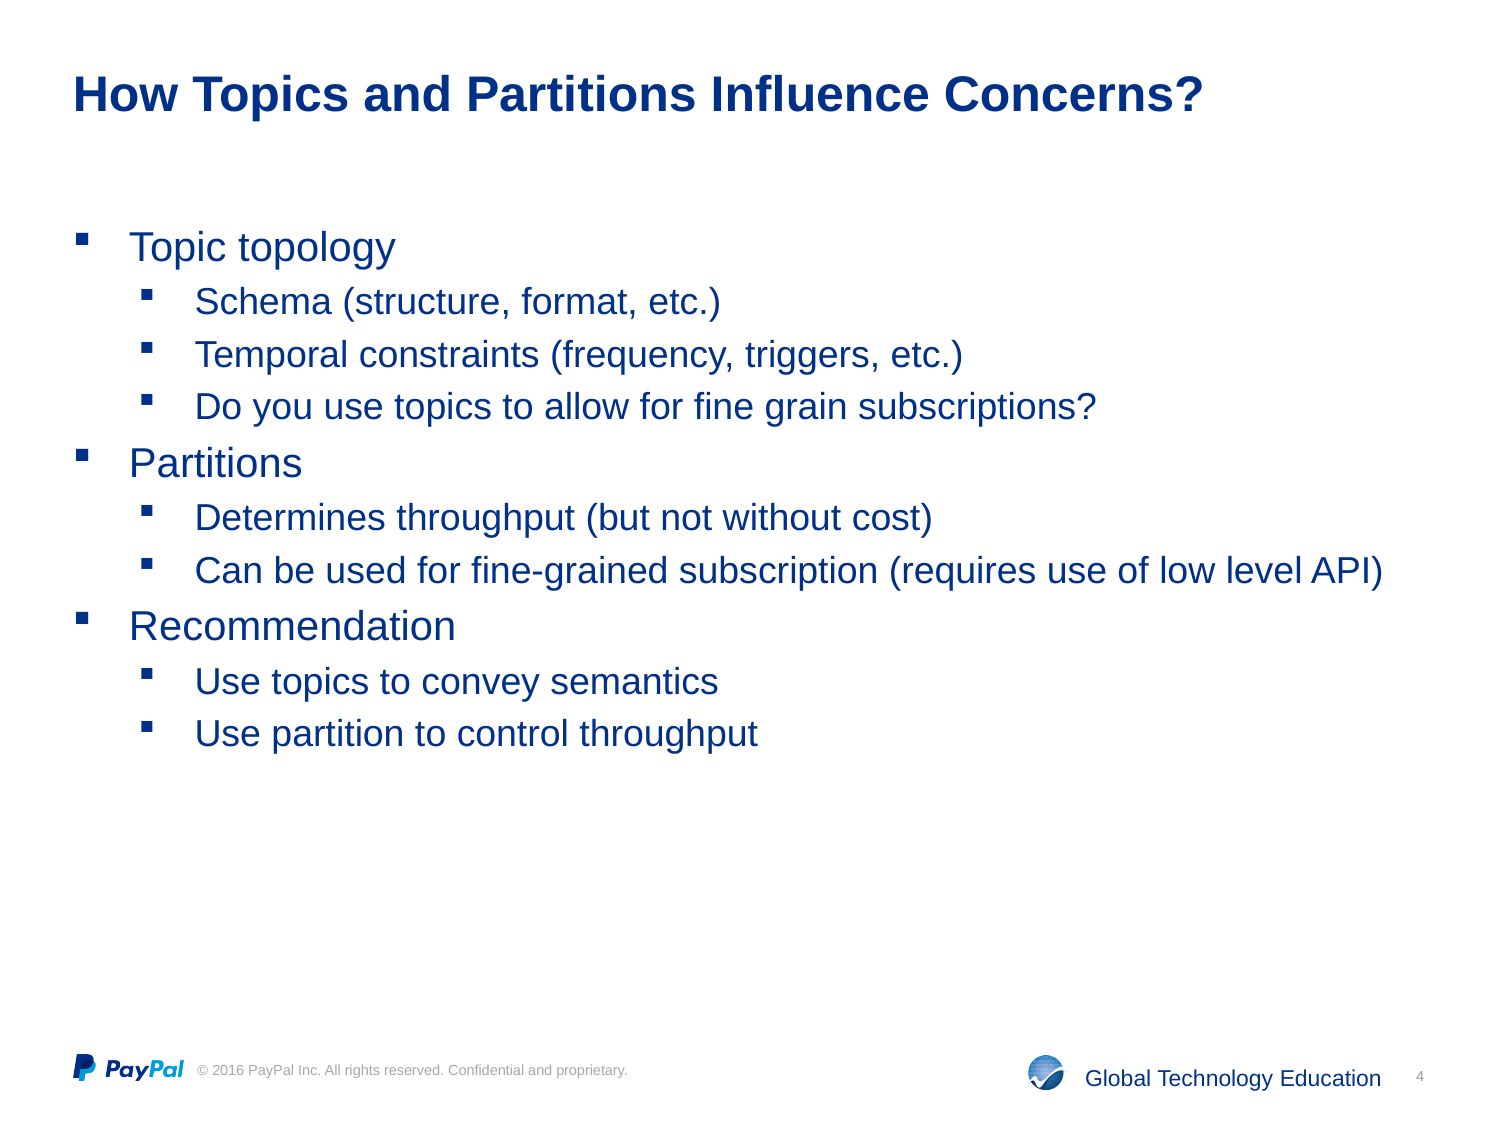

# How Topics and Partitions Influence Concerns?
Topic topology
Schema (structure, format, etc.)
Temporal constraints (frequency, triggers, etc.)
Do you use topics to allow for fine grain subscriptions?
Partitions
Determines throughput (but not without cost)
Can be used for fine-grained subscription (requires use of low level API)
Recommendation
Use topics to convey semantics
Use partition to control throughput

4